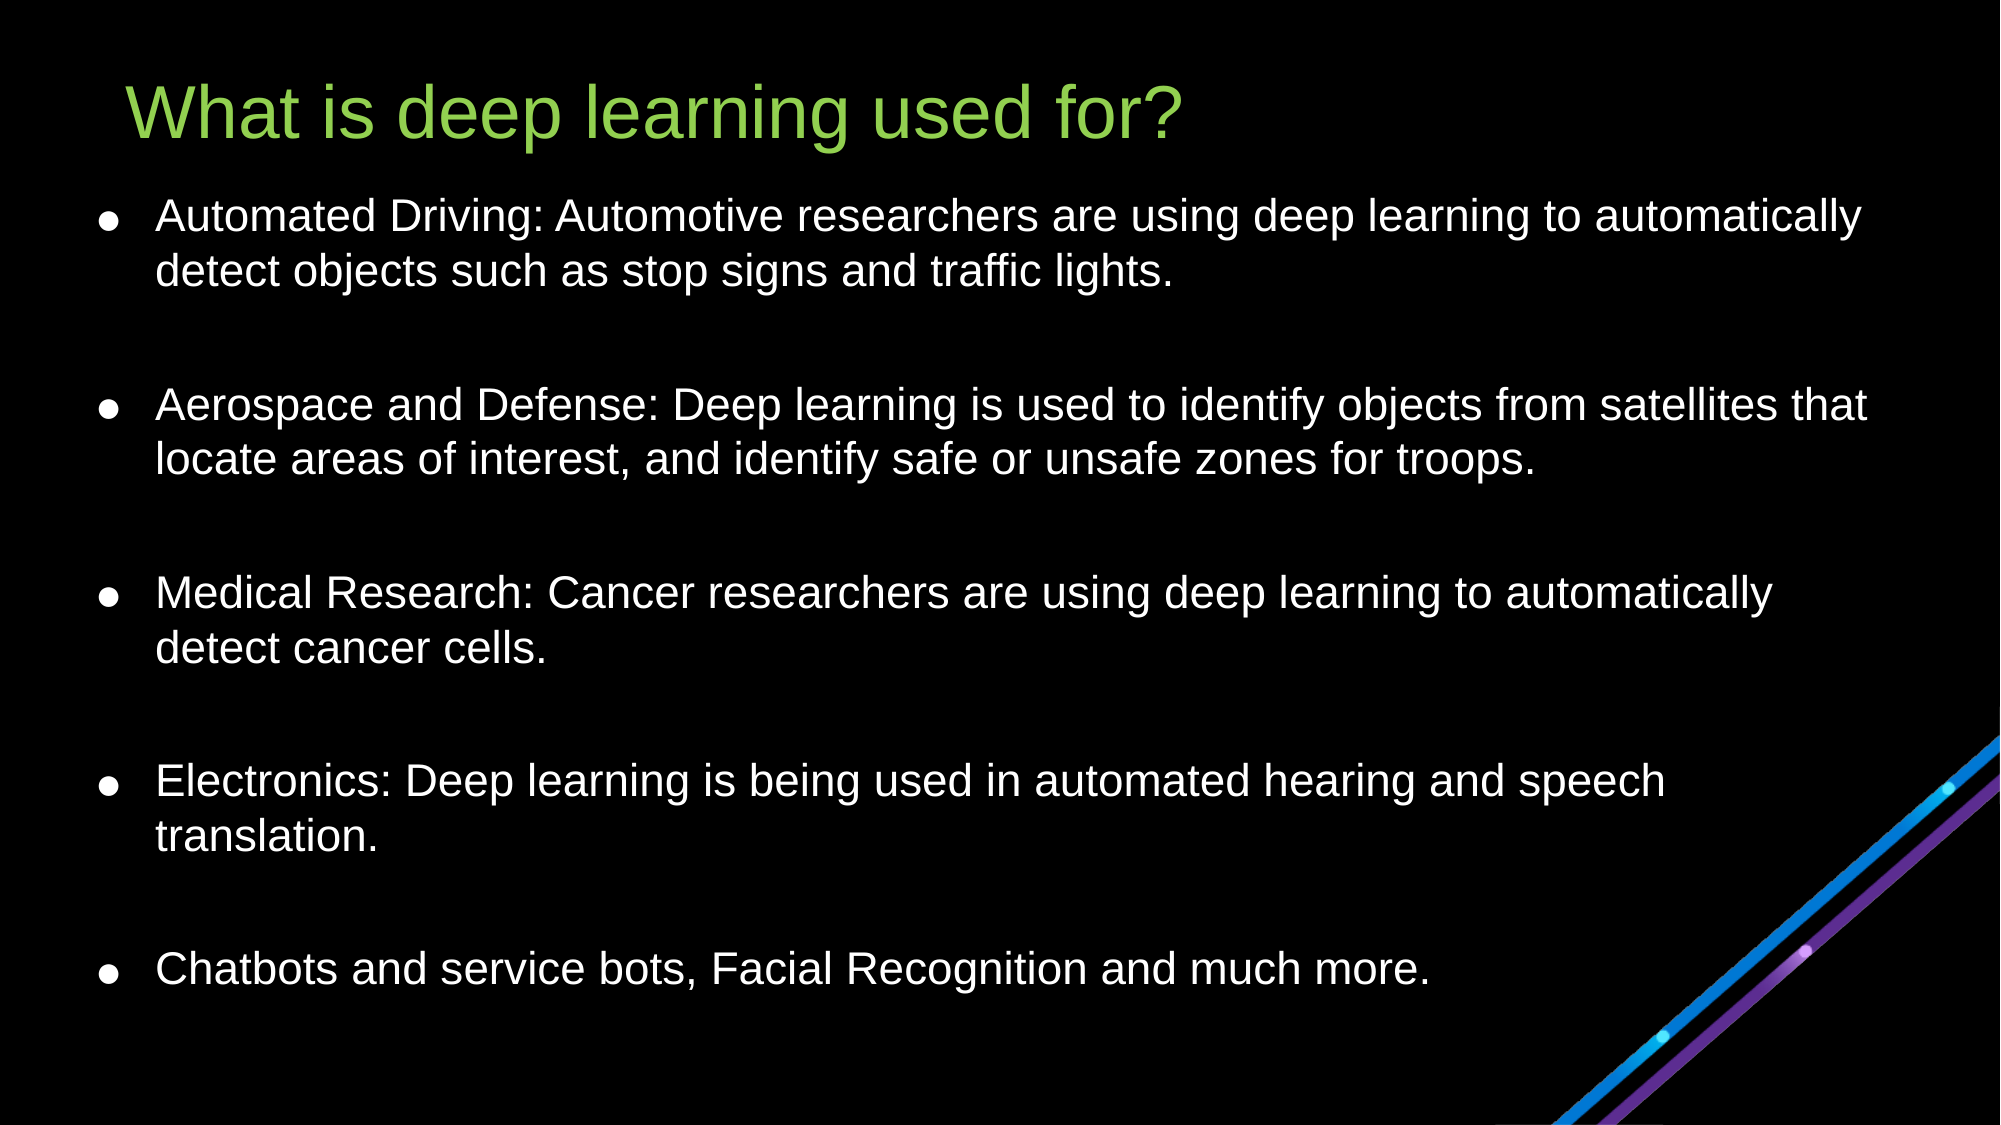

# What is deep learning used for?
Automated Driving: Automotive researchers are using deep learning to automatically detect objects such as stop signs and traffic lights.

Aerospace and Defense: Deep learning is used to identify objects from satellites that locate areas of interest, and identify safe or unsafe zones for troops.

Medical Research: Cancer researchers are using deep learning to automatically detect cancer cells.

Electronics: Deep learning is being used in automated hearing and speech translation.

Chatbots and service bots, Facial Recognition and much more.